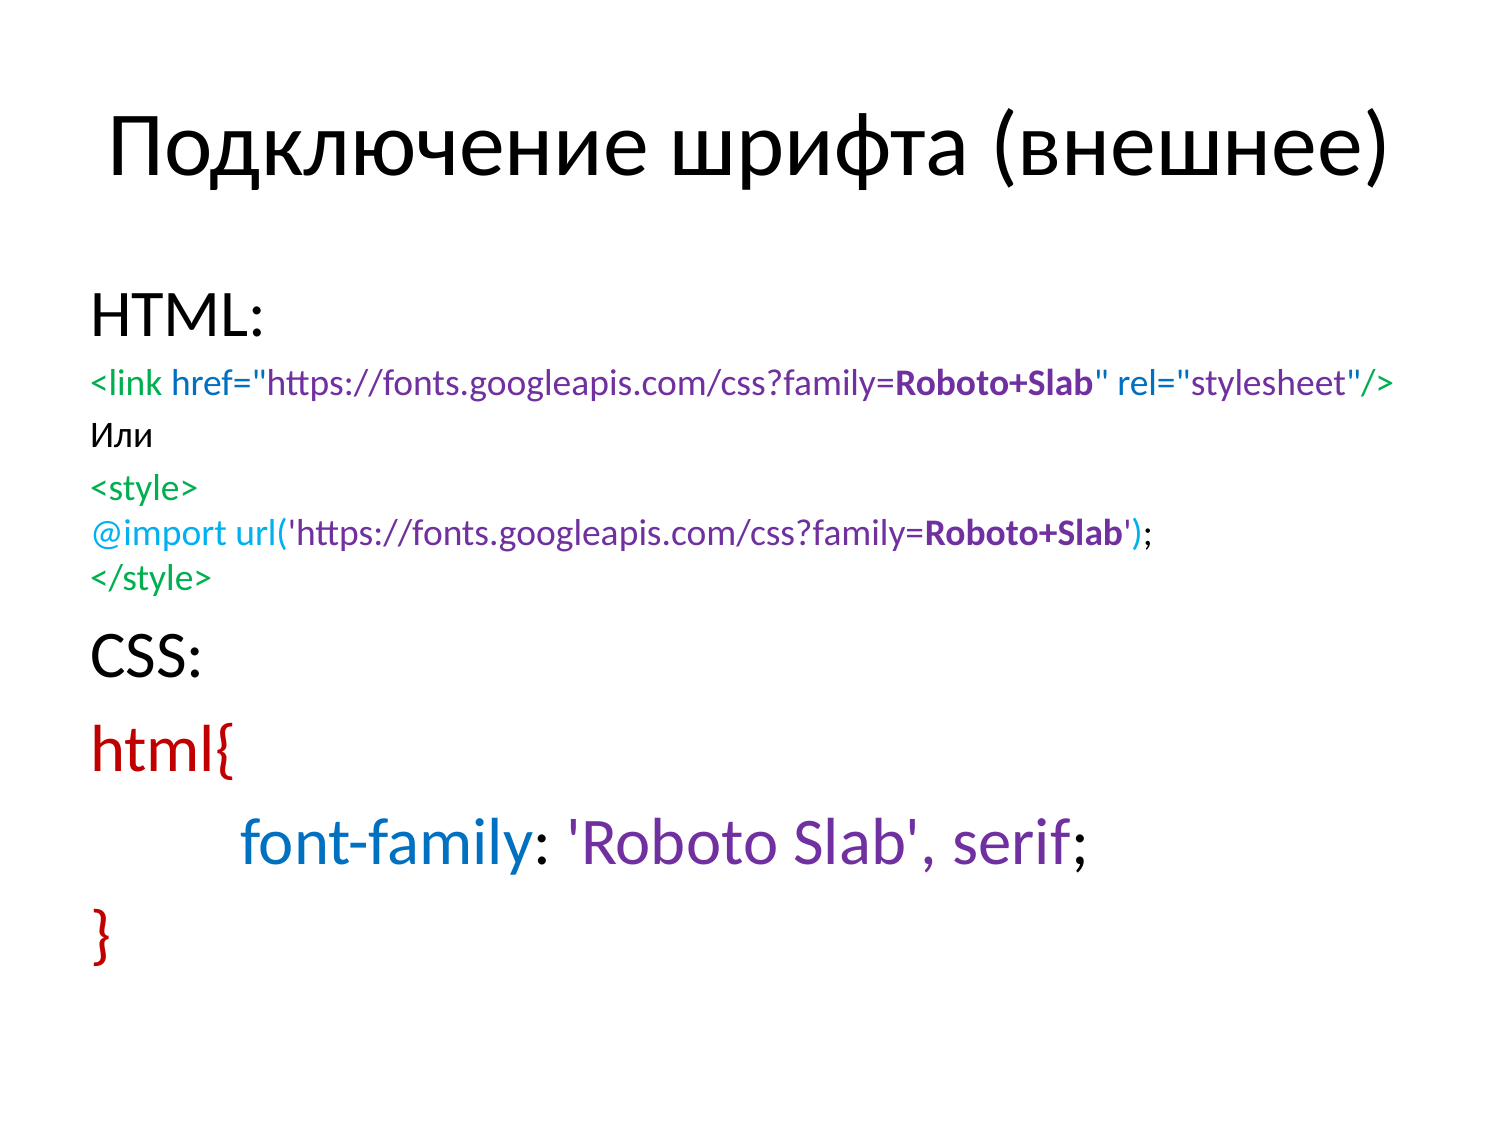

# Подключение шрифта (внешнее)
HTML:
<link href="https://fonts.googleapis.com/css?family=Roboto+Slab" rel="stylesheet"/>
Или
<style>
@import url('https://fonts.googleapis.com/css?family=Roboto+Slab');
</style>
CSS:
html{
	font-family: 'Roboto Slab', serif;
}